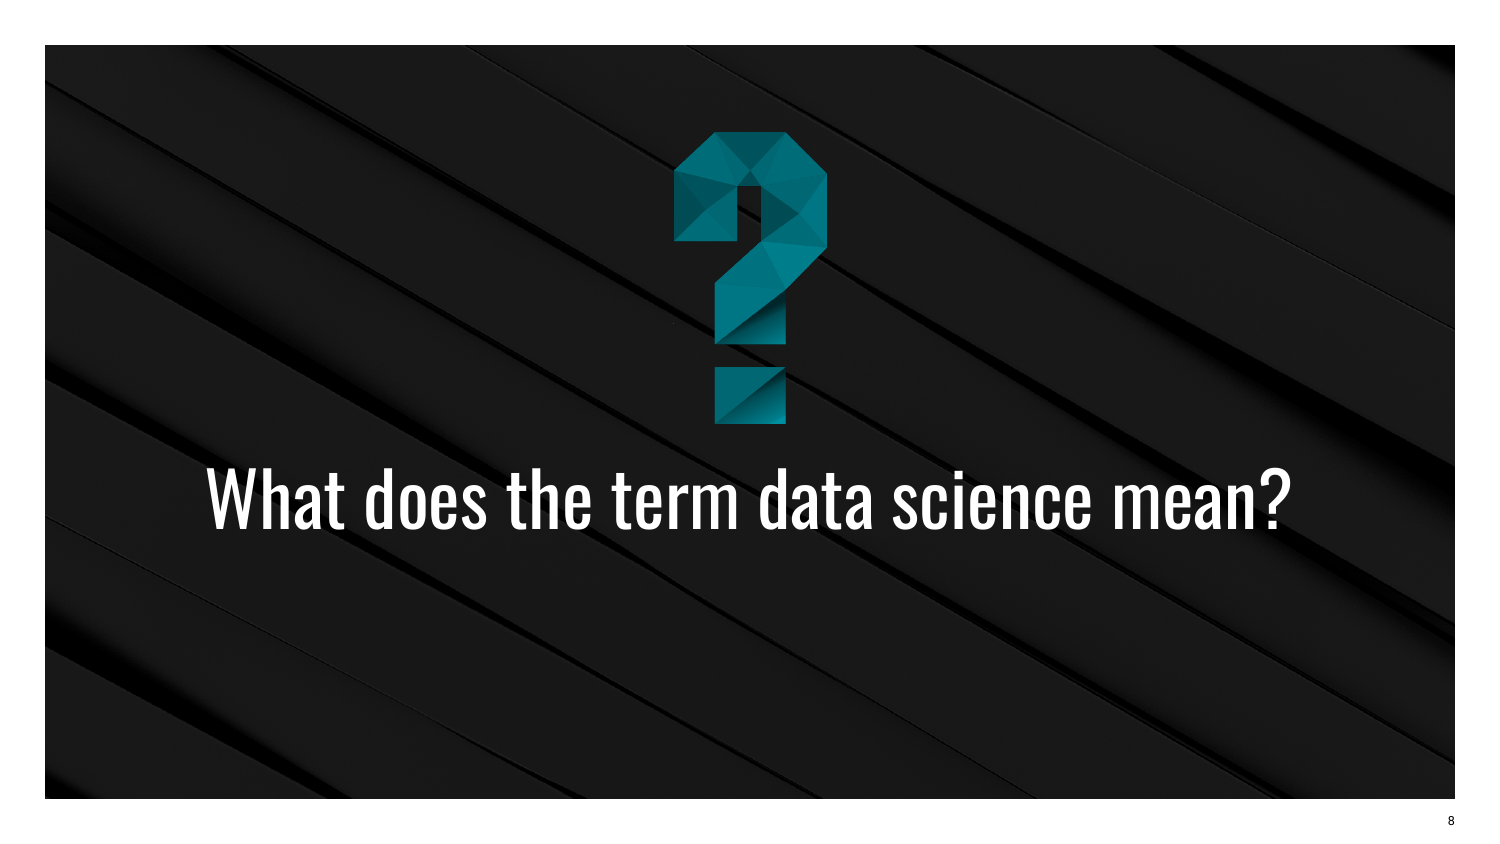

# What does the term data science mean?